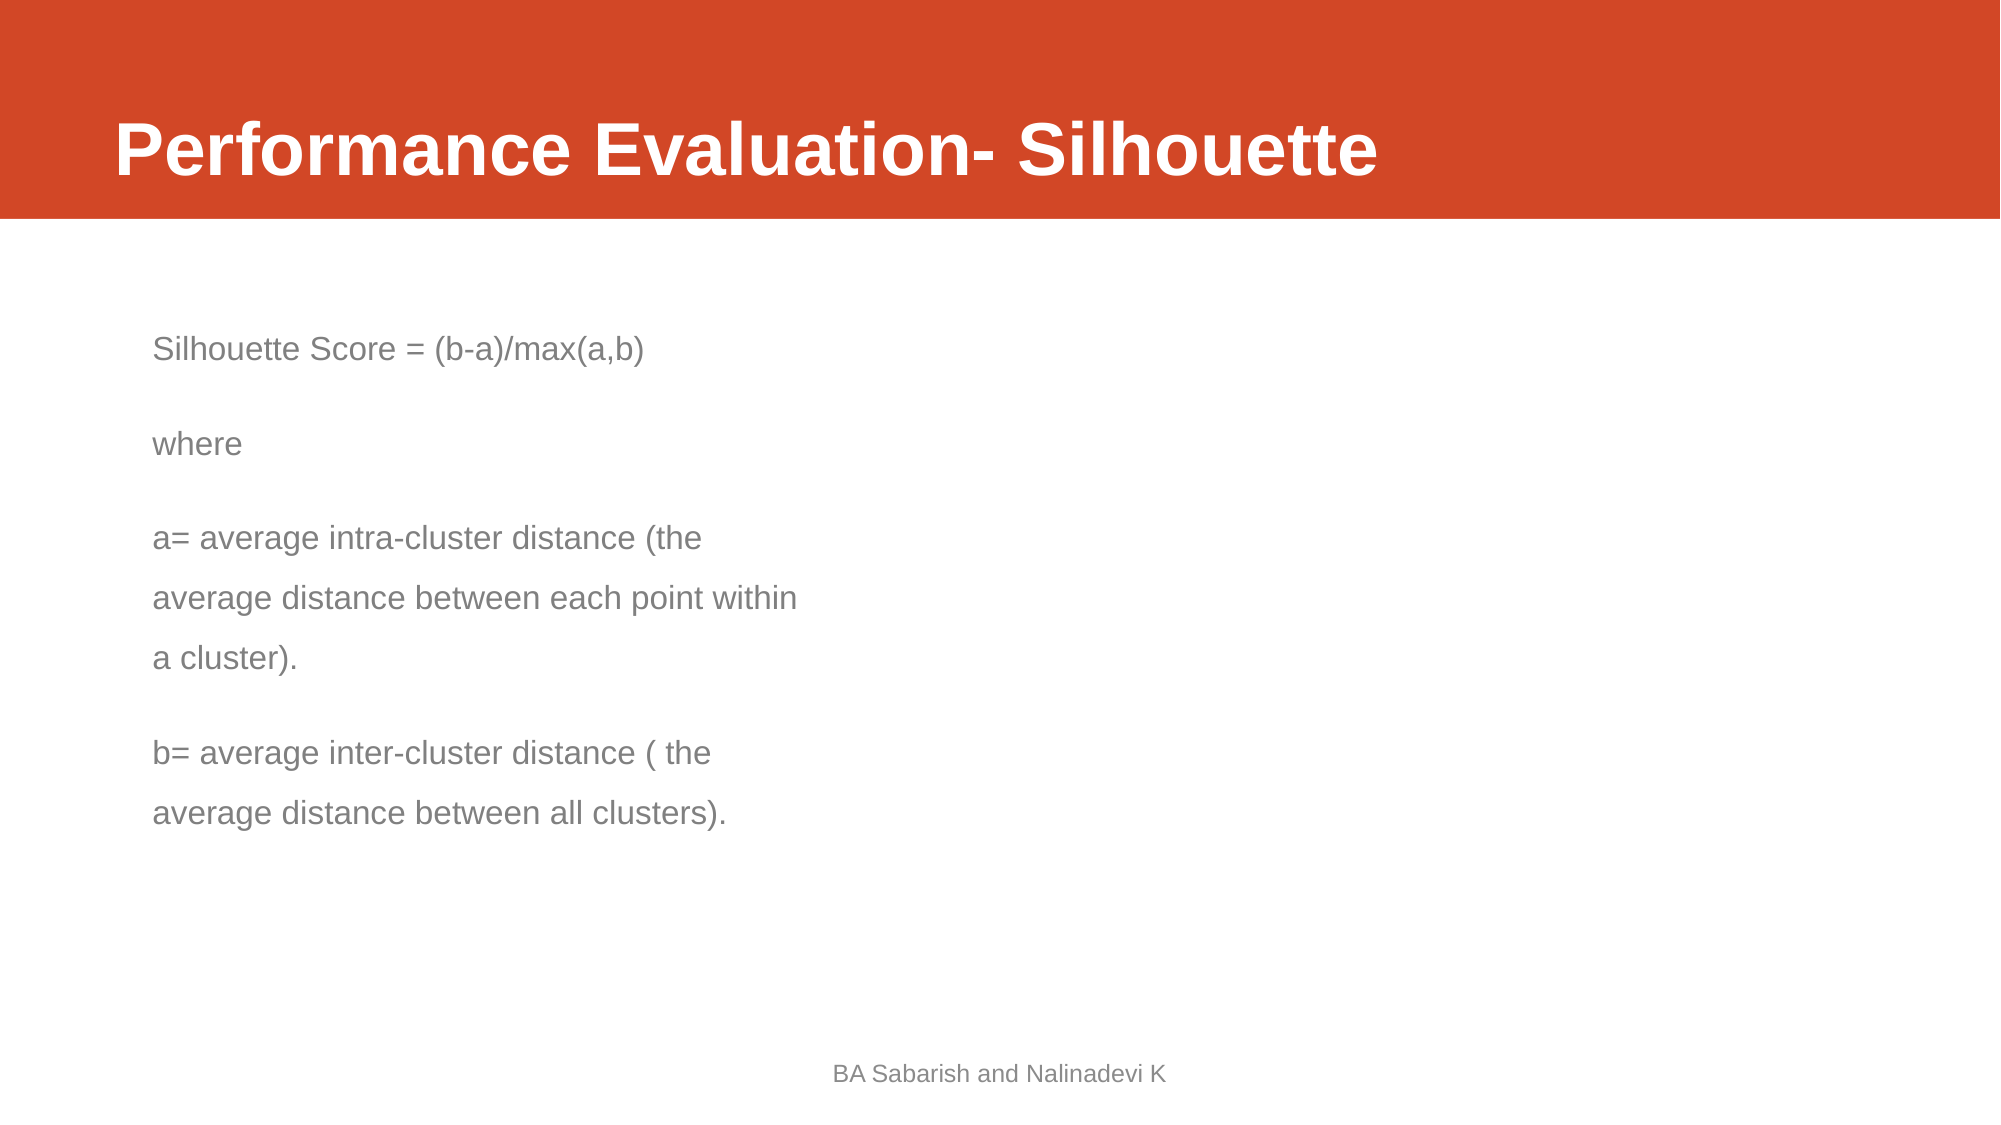

# Performance Evaluation- Silhouette
Silhouette Score = (b-a)/max(a,b)
where
a= average intra-cluster distance (the average distance between each point within a cluster).
b= average inter-cluster distance ( the average distance between all clusters).

BA Sabarish and Nalinadevi K